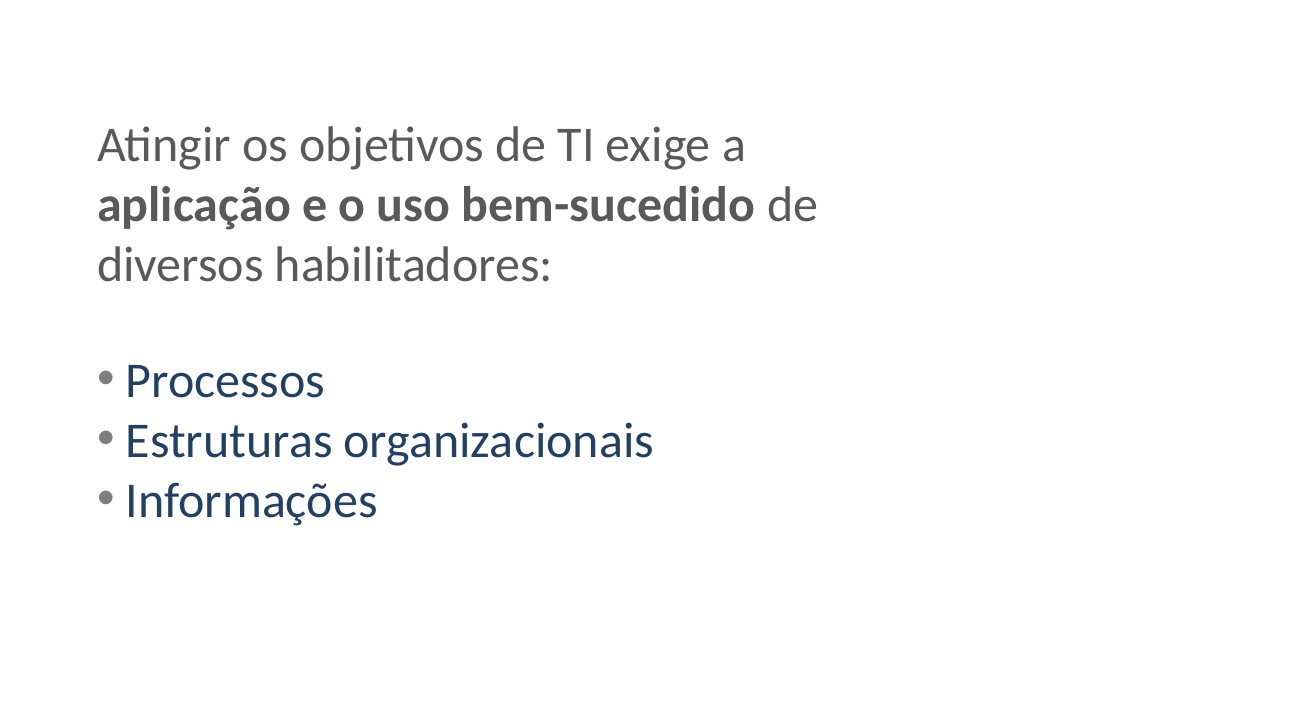

Atingir os objetivos de TI exige a aplicação e o uso bem-sucedido de diversos habilitadores:
 Processos
 Estruturas organizacionais
 Informações